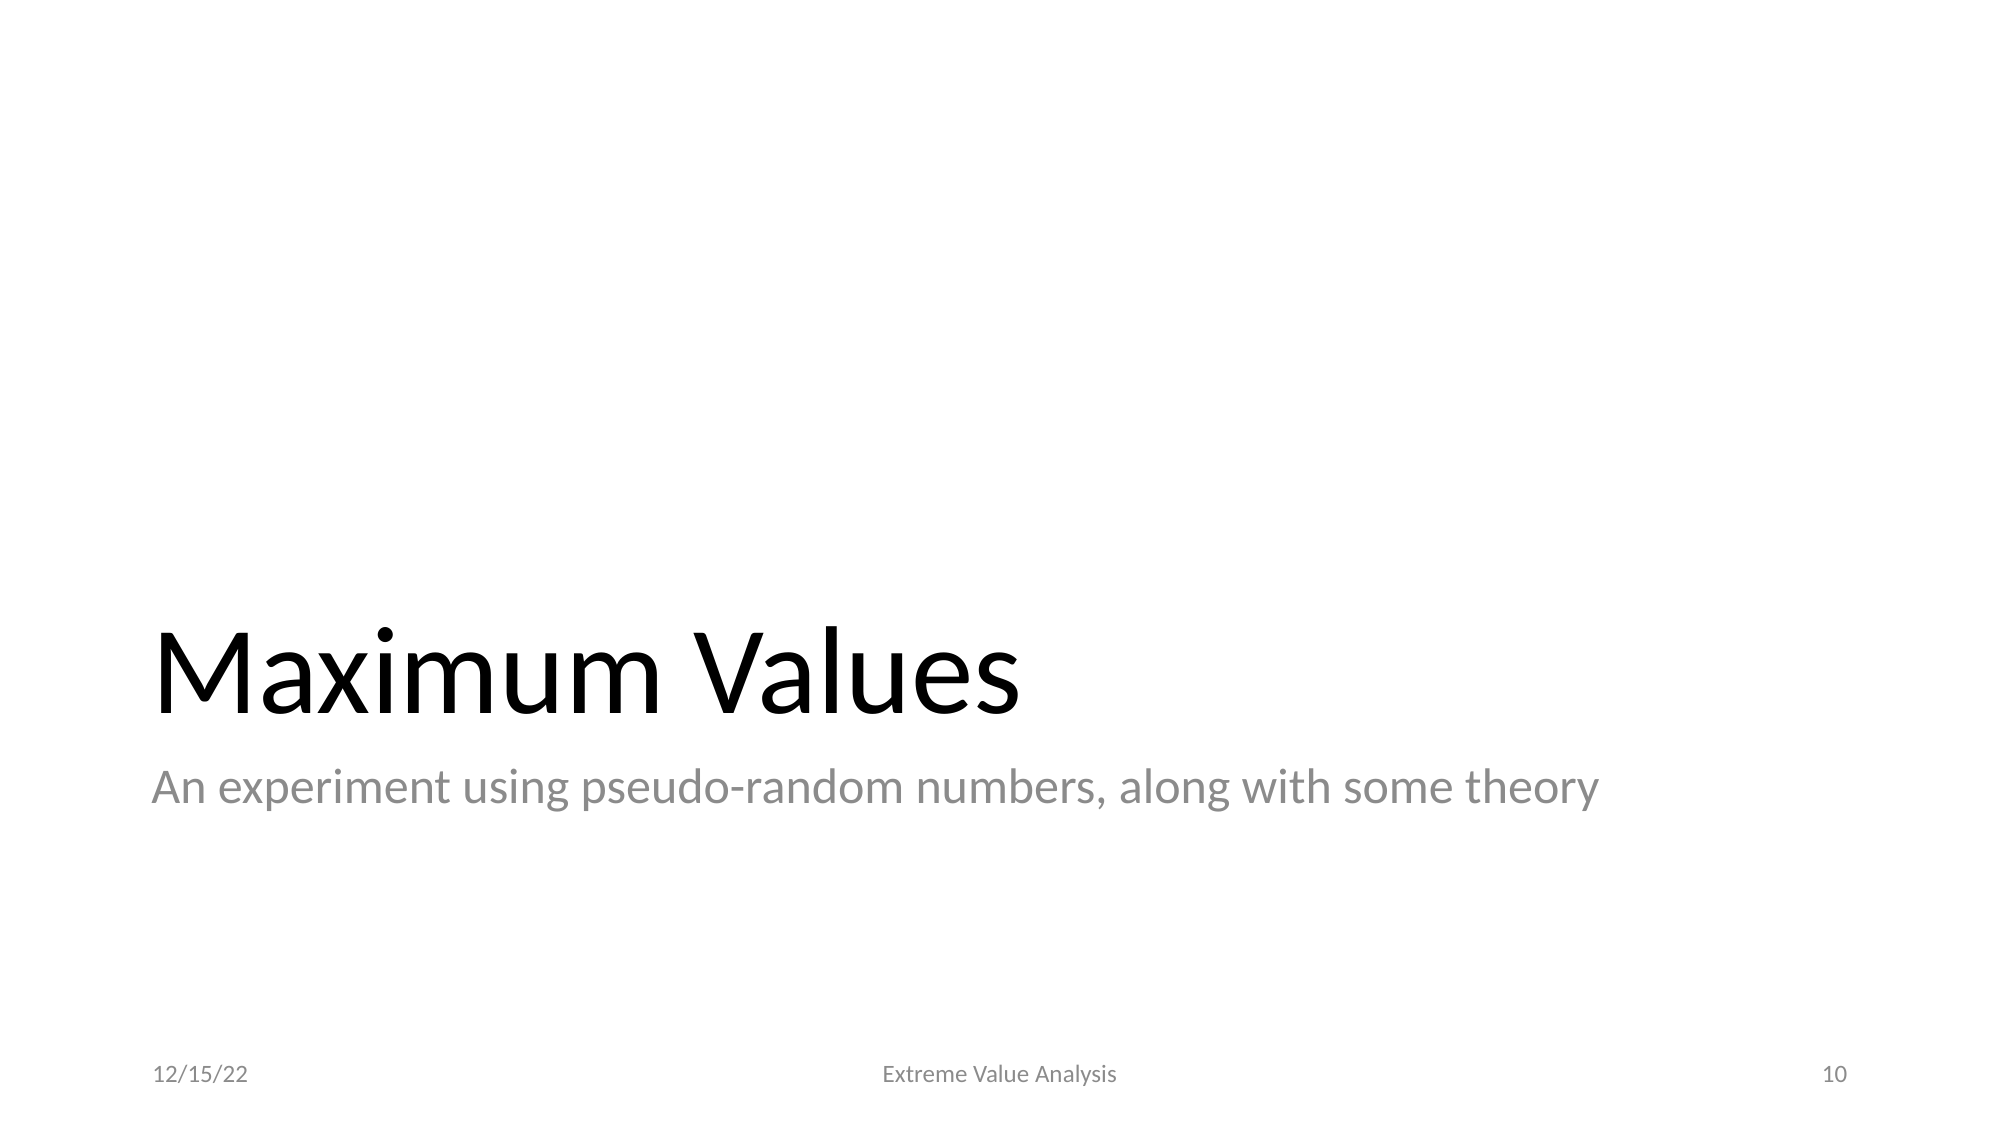

# Maximum Values
An experiment using pseudo-random numbers, along with some theory
12/15/22
Extreme Value Analysis
10